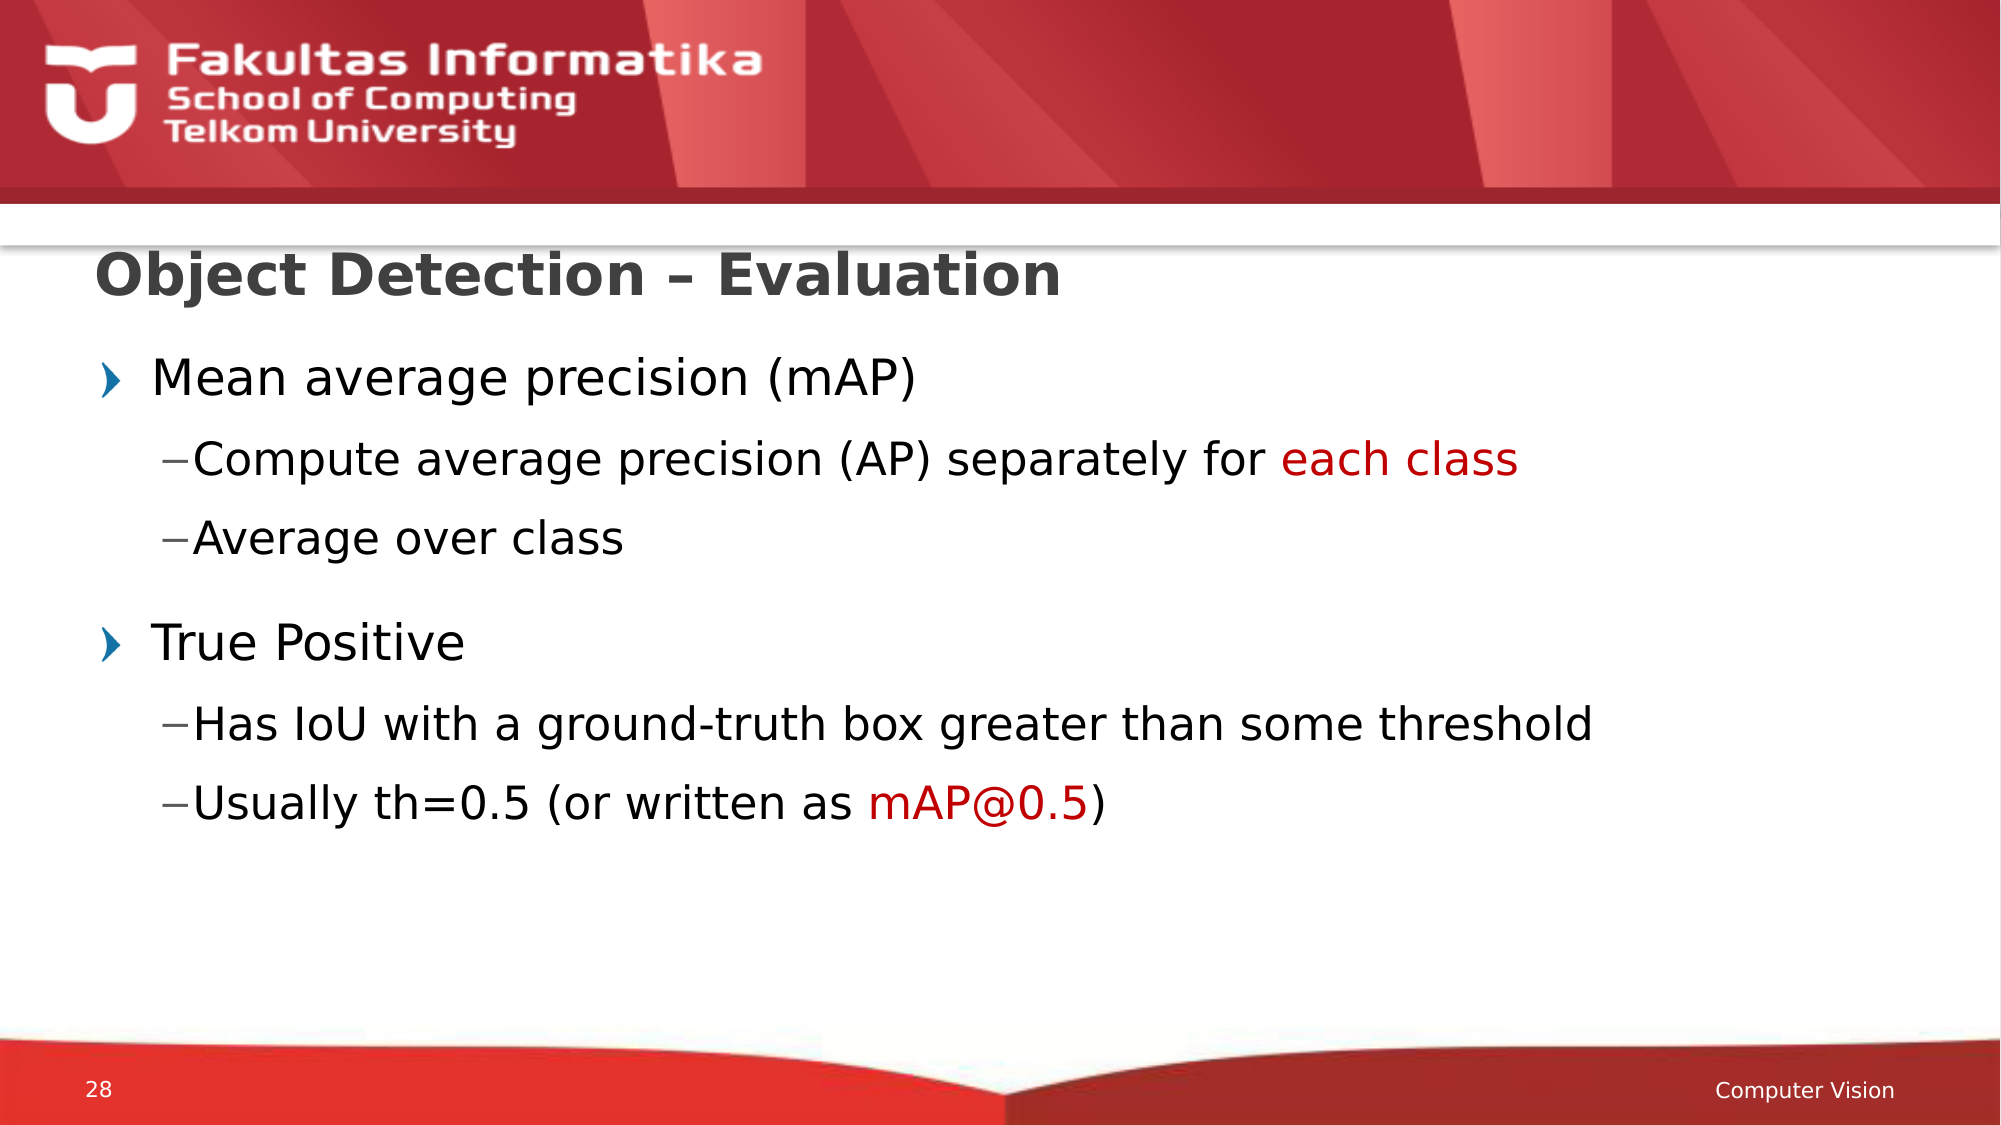

# Object Detection – Evaluation
Mean average precision (mAP)
Compute average precision (AP) separately for each class
Average over class
True Positive
Has IoU with a ground-truth box greater than some threshold
Usually th=0.5 (or written as mAP@0.5)
Computer Vision
28